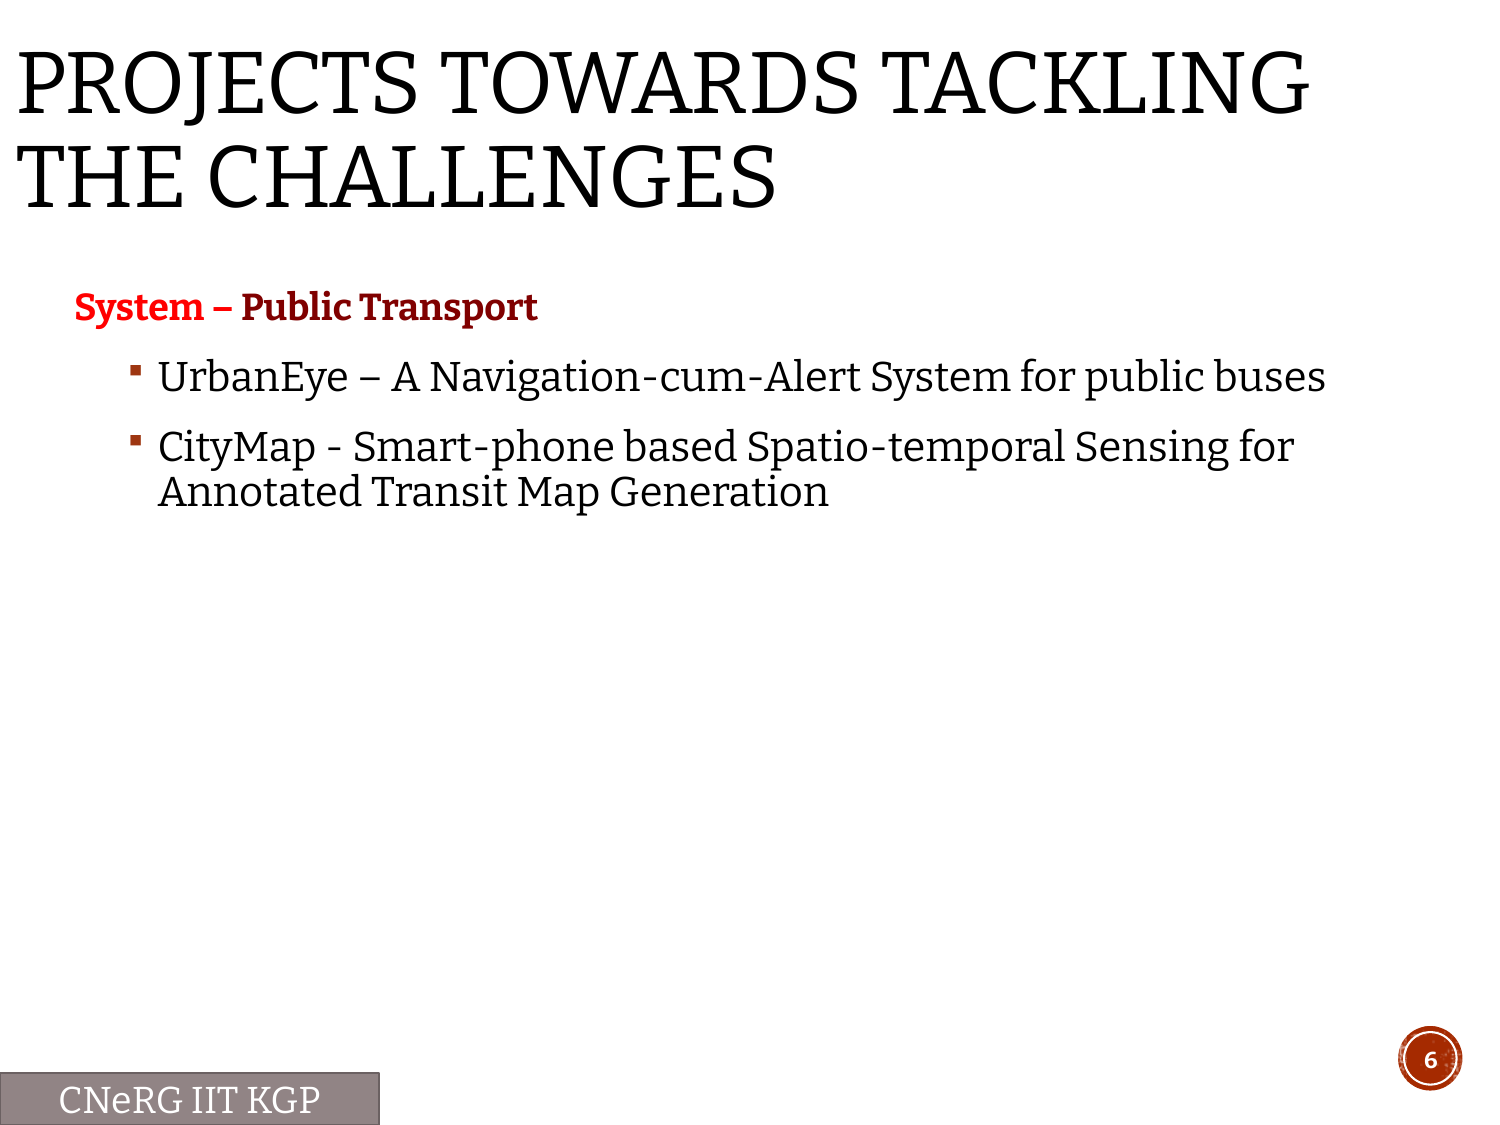

# Projects towards tackling the challenges
System – Public Transport
UrbanEye – A Navigation-cum-Alert System for public buses
CityMap - Smart-phone based Spatio-temporal Sensing for Annotated Transit Map Generation

6